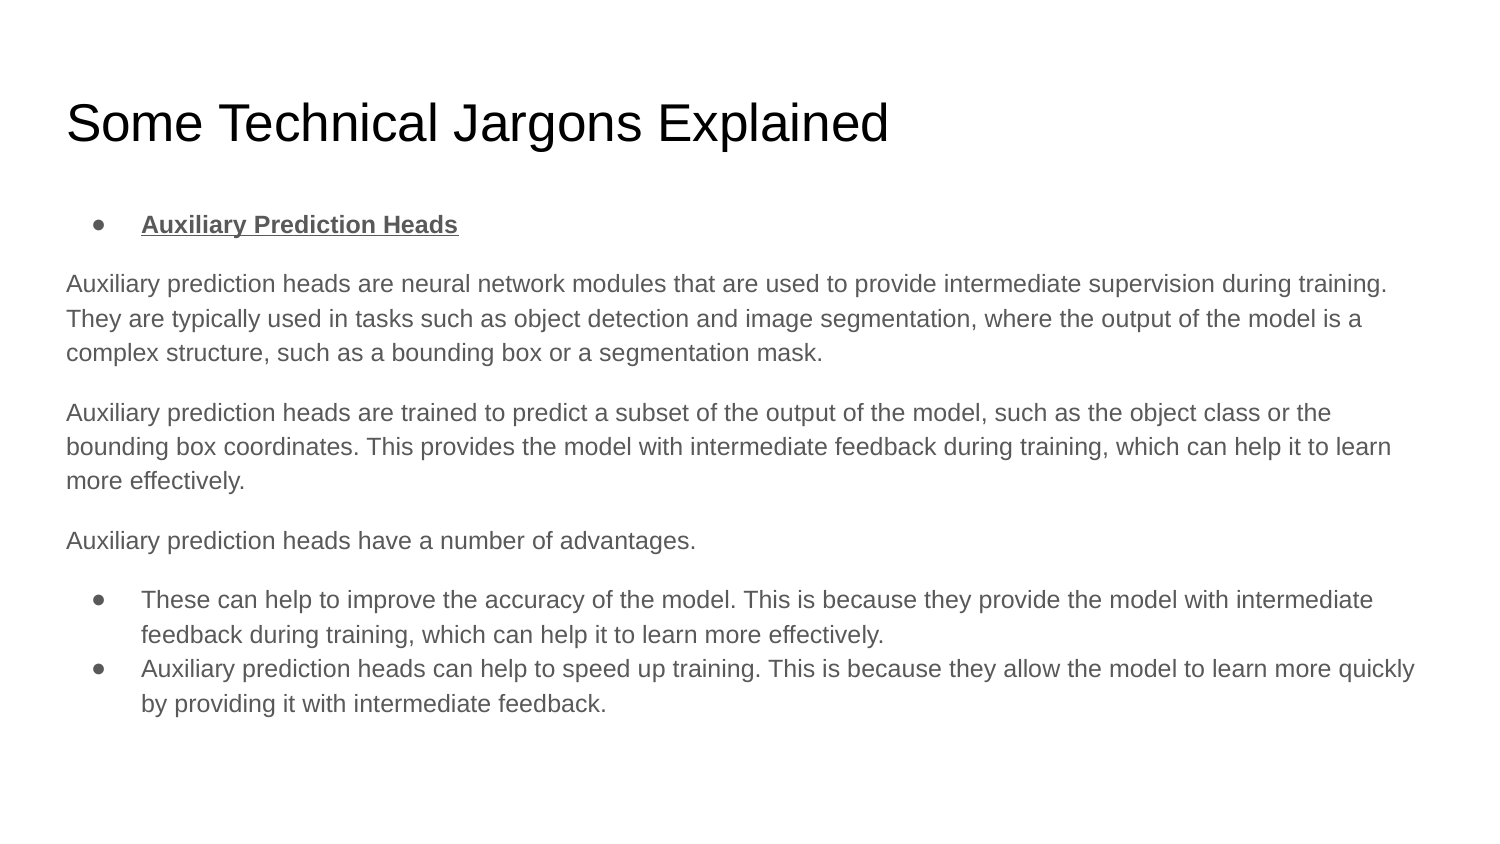

# Some Technical Jargons Explained
Auxiliary Prediction Heads
Auxiliary prediction heads are neural network modules that are used to provide intermediate supervision during training. They are typically used in tasks such as object detection and image segmentation, where the output of the model is a complex structure, such as a bounding box or a segmentation mask.
Auxiliary prediction heads are trained to predict a subset of the output of the model, such as the object class or the bounding box coordinates. This provides the model with intermediate feedback during training, which can help it to learn more effectively.
Auxiliary prediction heads have a number of advantages.
These can help to improve the accuracy of the model. This is because they provide the model with intermediate feedback during training, which can help it to learn more effectively.
Auxiliary prediction heads can help to speed up training. This is because they allow the model to learn more quickly by providing it with intermediate feedback.